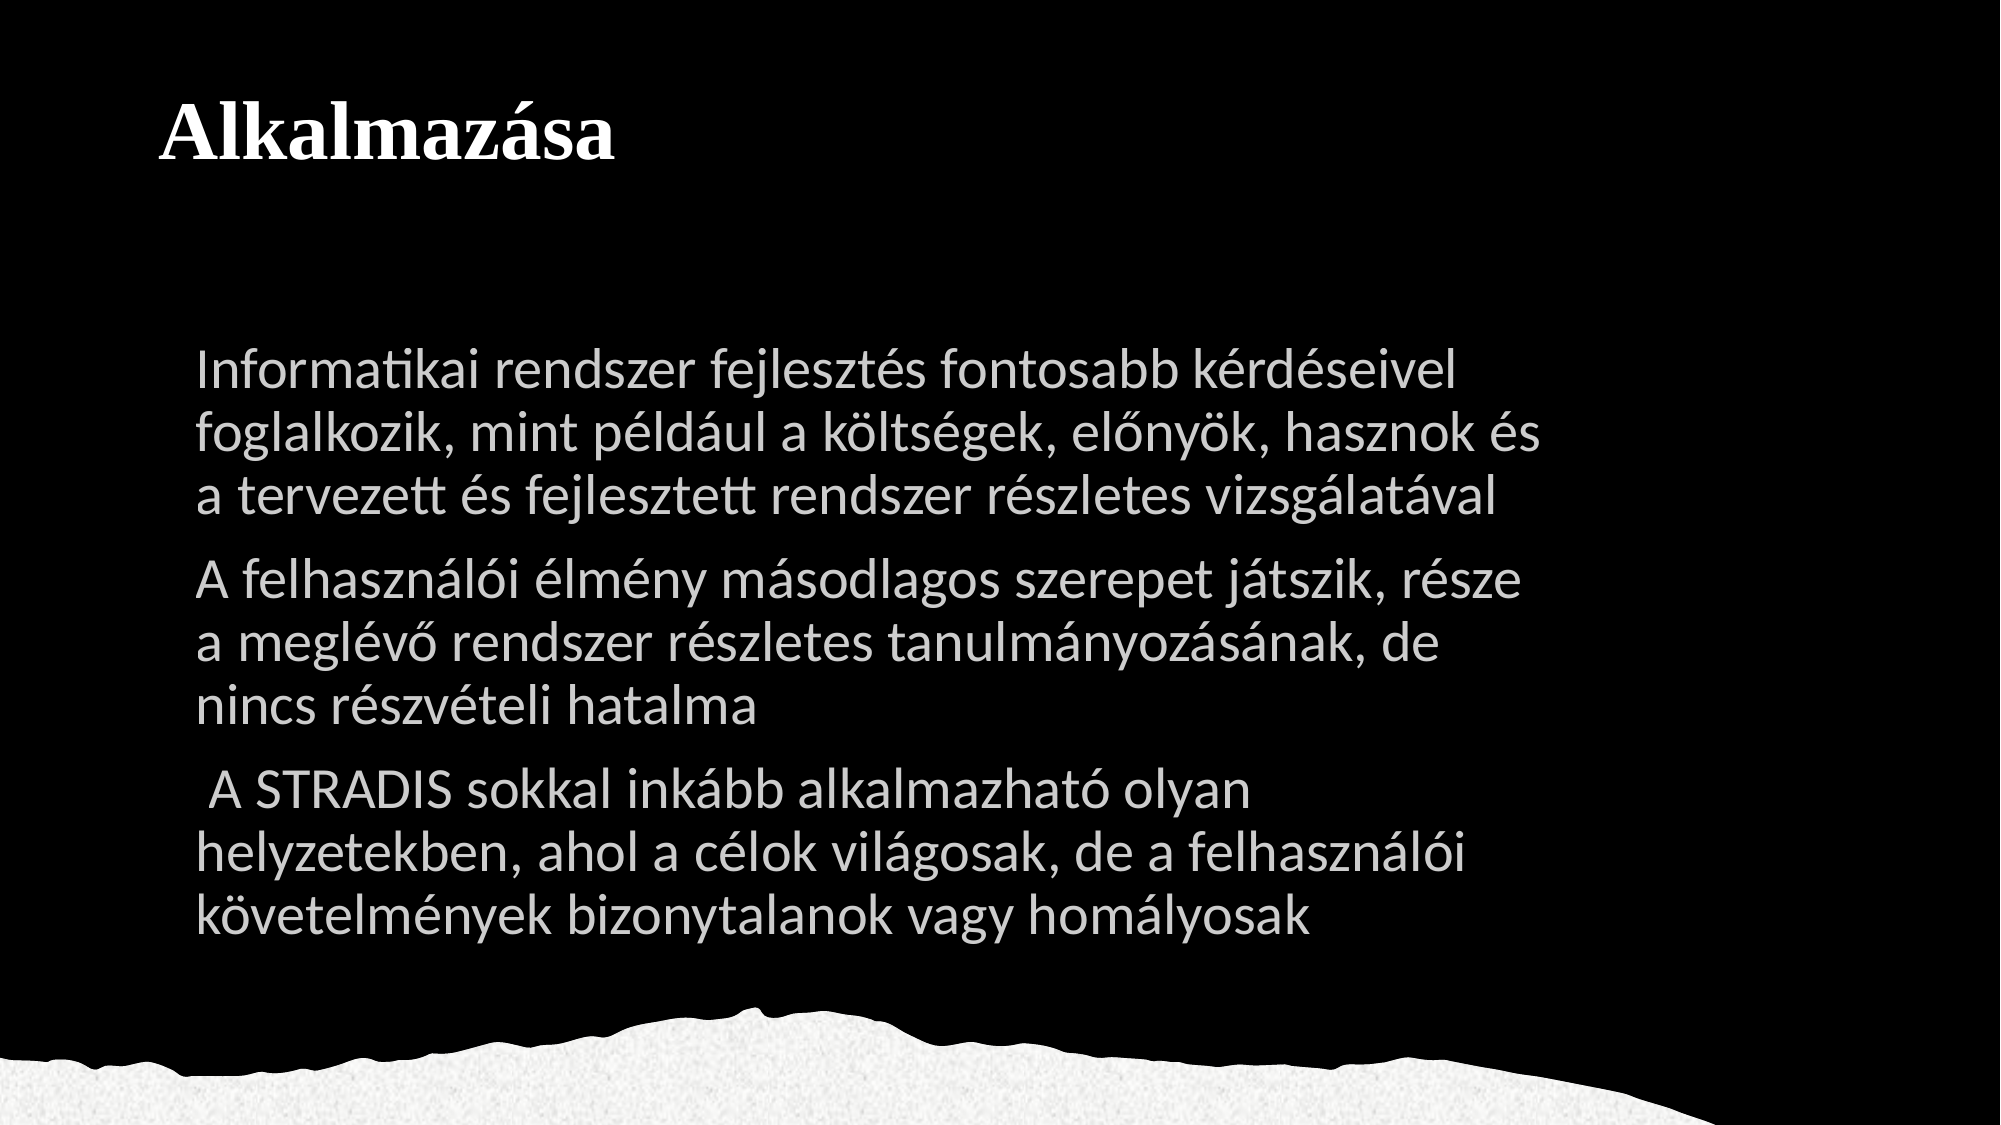

# Alkalmazása
Informatikai rendszer fejlesztés fontosabb kérdéseivel foglalkozik, mint például a költségek, előnyök, hasznok és a tervezett és fejlesztett rendszer részletes vizsgálatával
A felhasználói élmény másodlagos szerepet játszik, része a meglévő rendszer részletes tanulmányozásának, de nincs részvételi hatalma
 A STRADIS sokkal inkább alkalmazható olyan helyzetekben, ahol a célok világosak, de a felhasználói követelmények bizonytalanok vagy homályosak